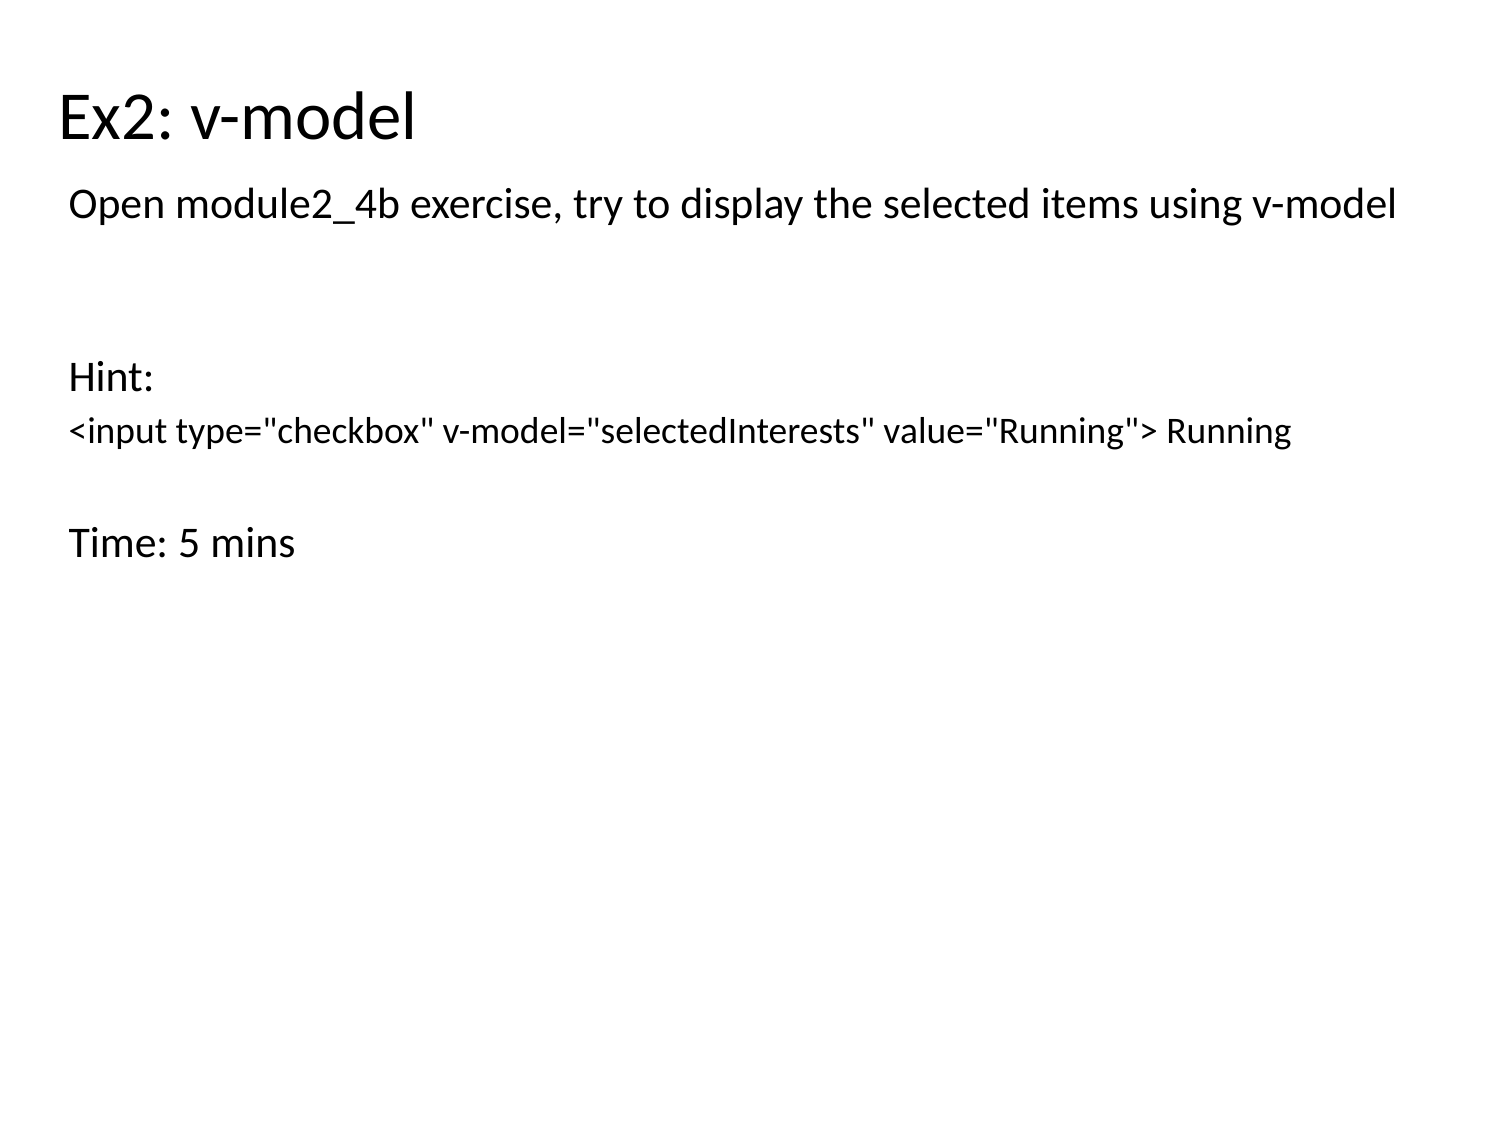

# Ex2: v-model
Open module2_4b exercise, try to display the selected items using v-model

Hint:
<input type="checkbox" v-model="selectedInterests" value="Running"> Running

Time: 5 mins